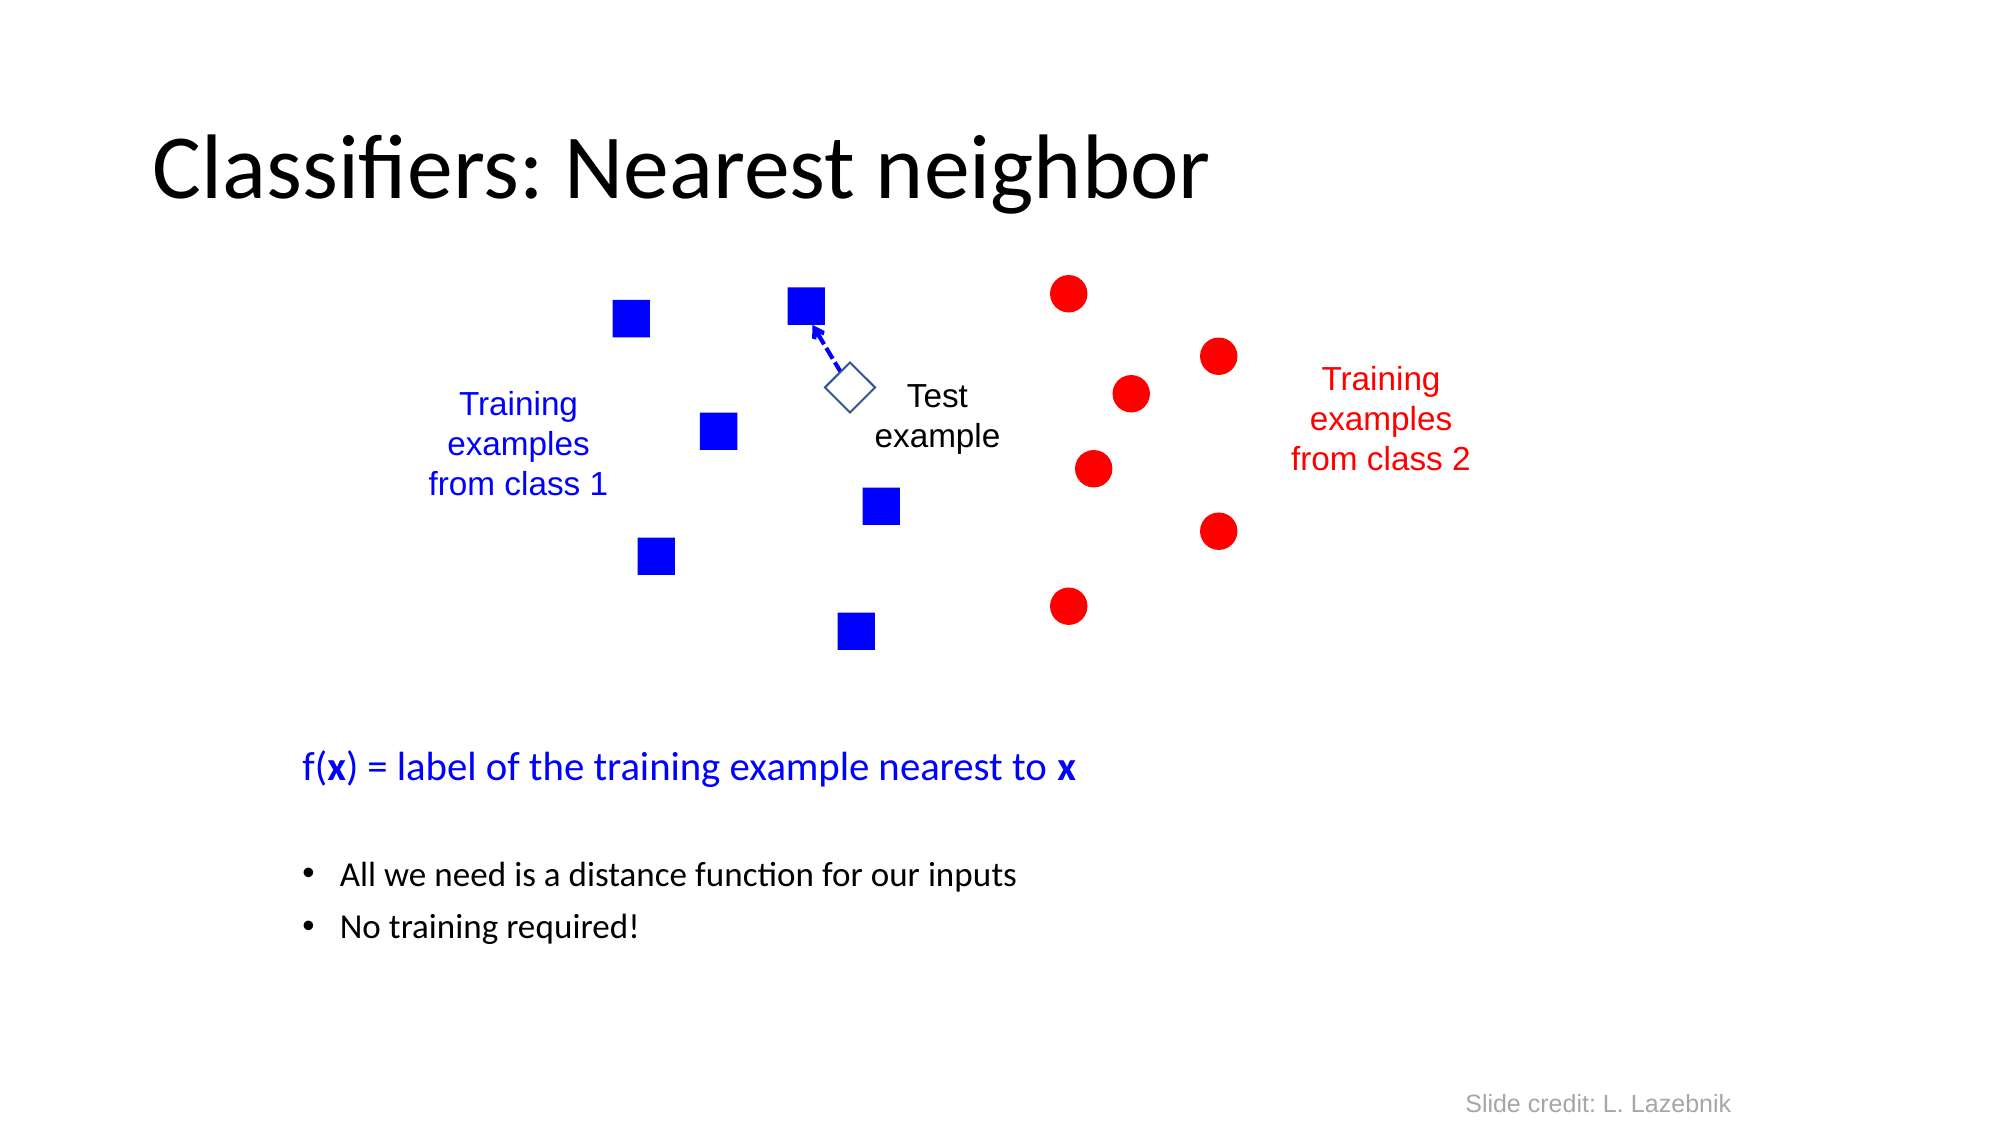

# Classifiers: Nearest neighbor

Training examples from class 2

Test example

Training examples from class 1

f(x) = label of the training example nearest to x

All we need is a distance function for our inputs
No training required!
Slide credit: L. Lazebnik